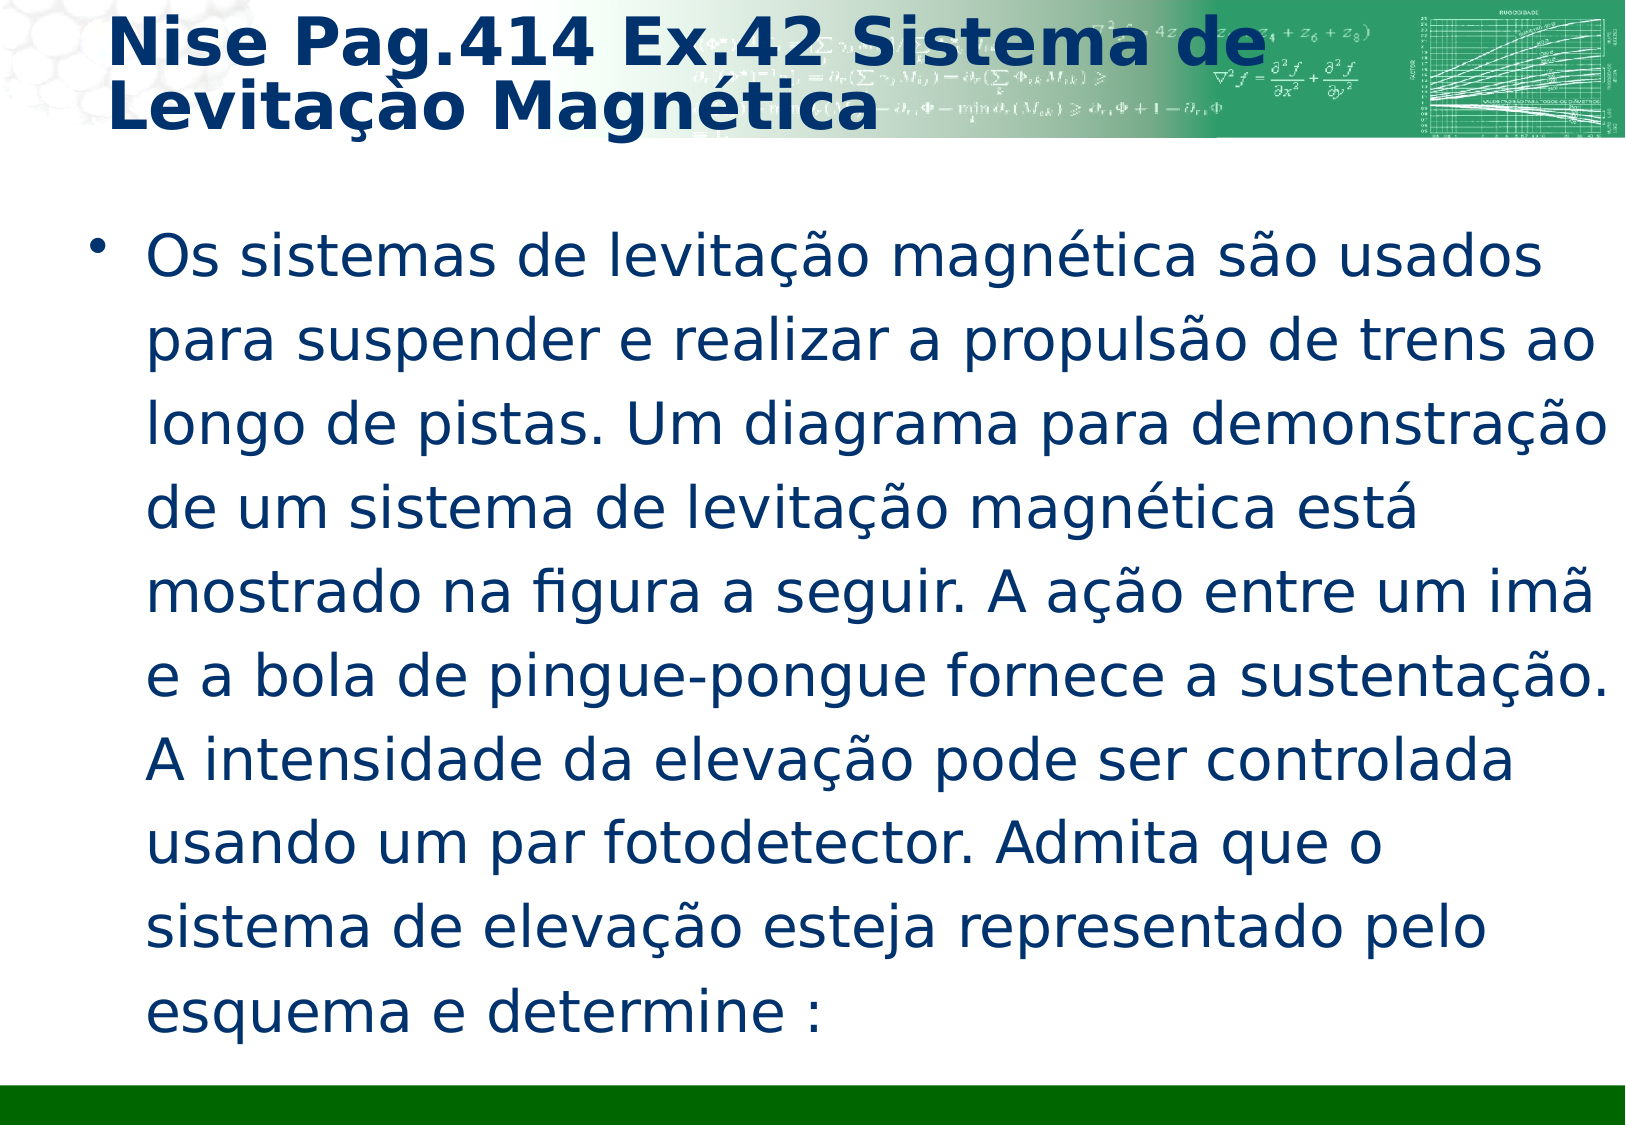

Nise Pag.414 Ex.42 Sistema de Levitaçào Magnética
Os sistemas de levitação magnética são usados para suspender e realizar a propulsão de trens ao longo de pistas. Um diagrama para demonstração de um sistema de levitação magnética está mostrado na figura a seguir. A ação entre um imã e a bola de pingue-pongue fornece a sustentação. A intensidade da elevação pode ser controlada usando um par fotodetector. Admita que o sistema de elevação esteja representado pelo esquema e determine :